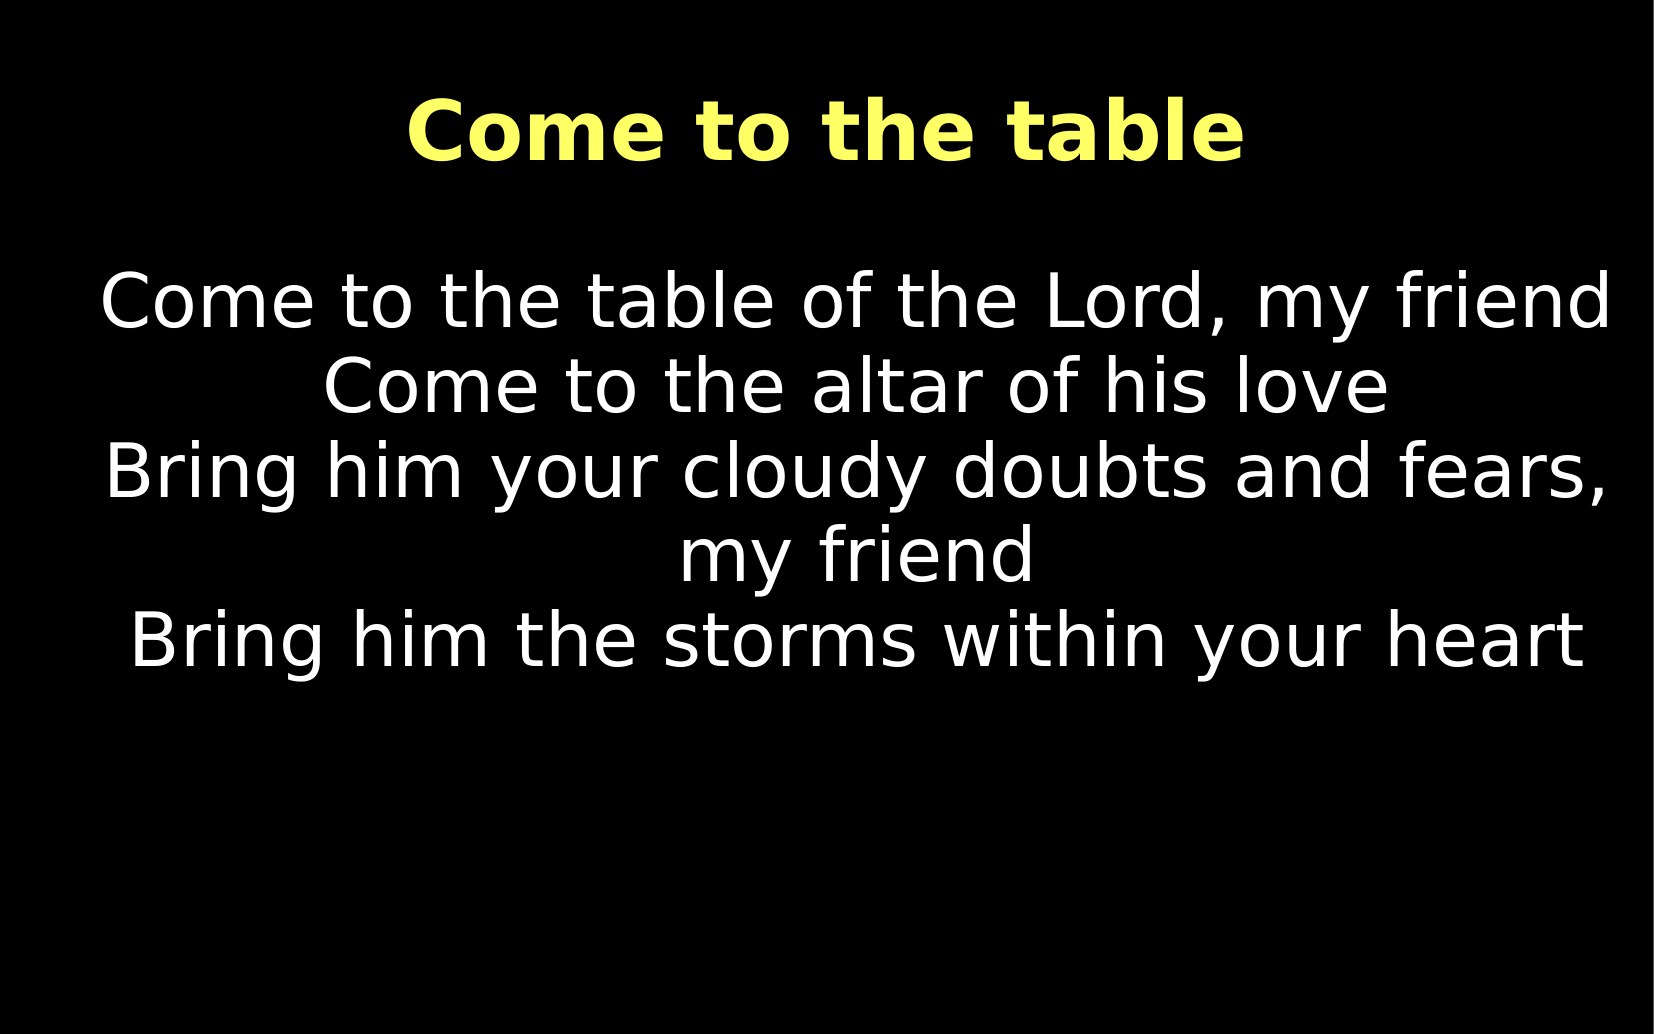

Come to the table
Come to the table of the Lord, my friend
Come to the altar of his love
Bring him your cloudy doubts and fears, my friend
Bring him the storms within your heart